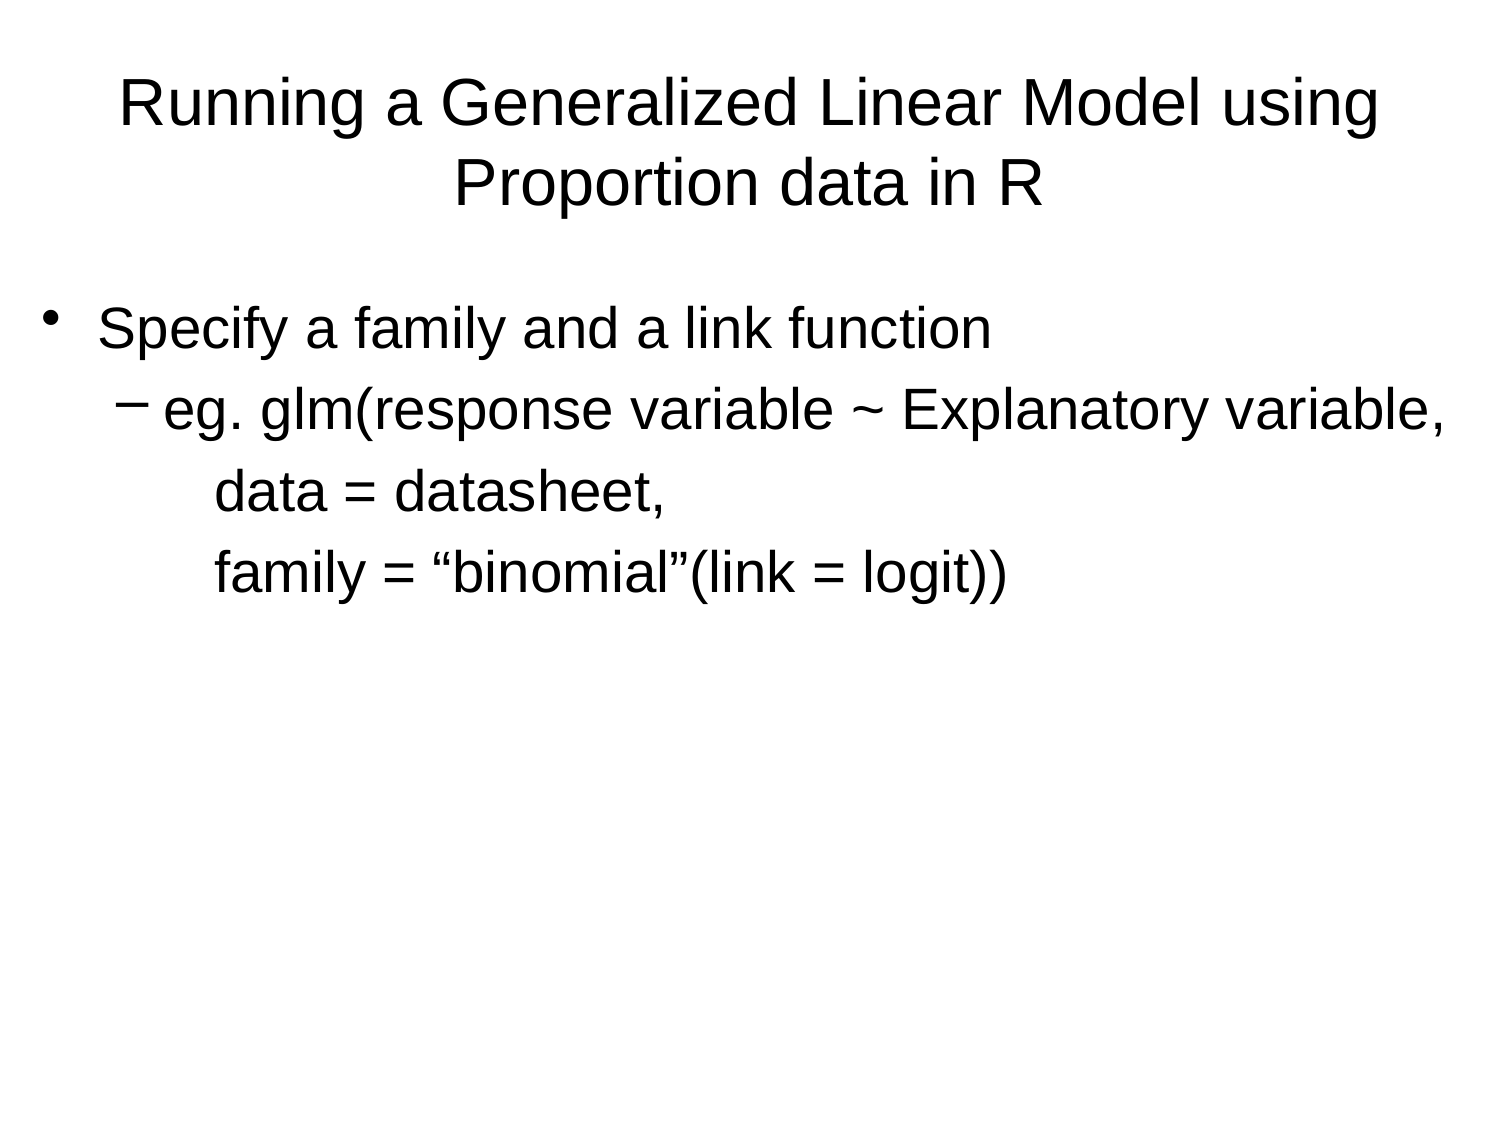

# Running a Generalized Linear Model using Proportion data in R

Specify a family and a link function
eg. glm(response variable ~ Explanatory variable,
      data = datasheet,
      family = “binomial”(link = logit))